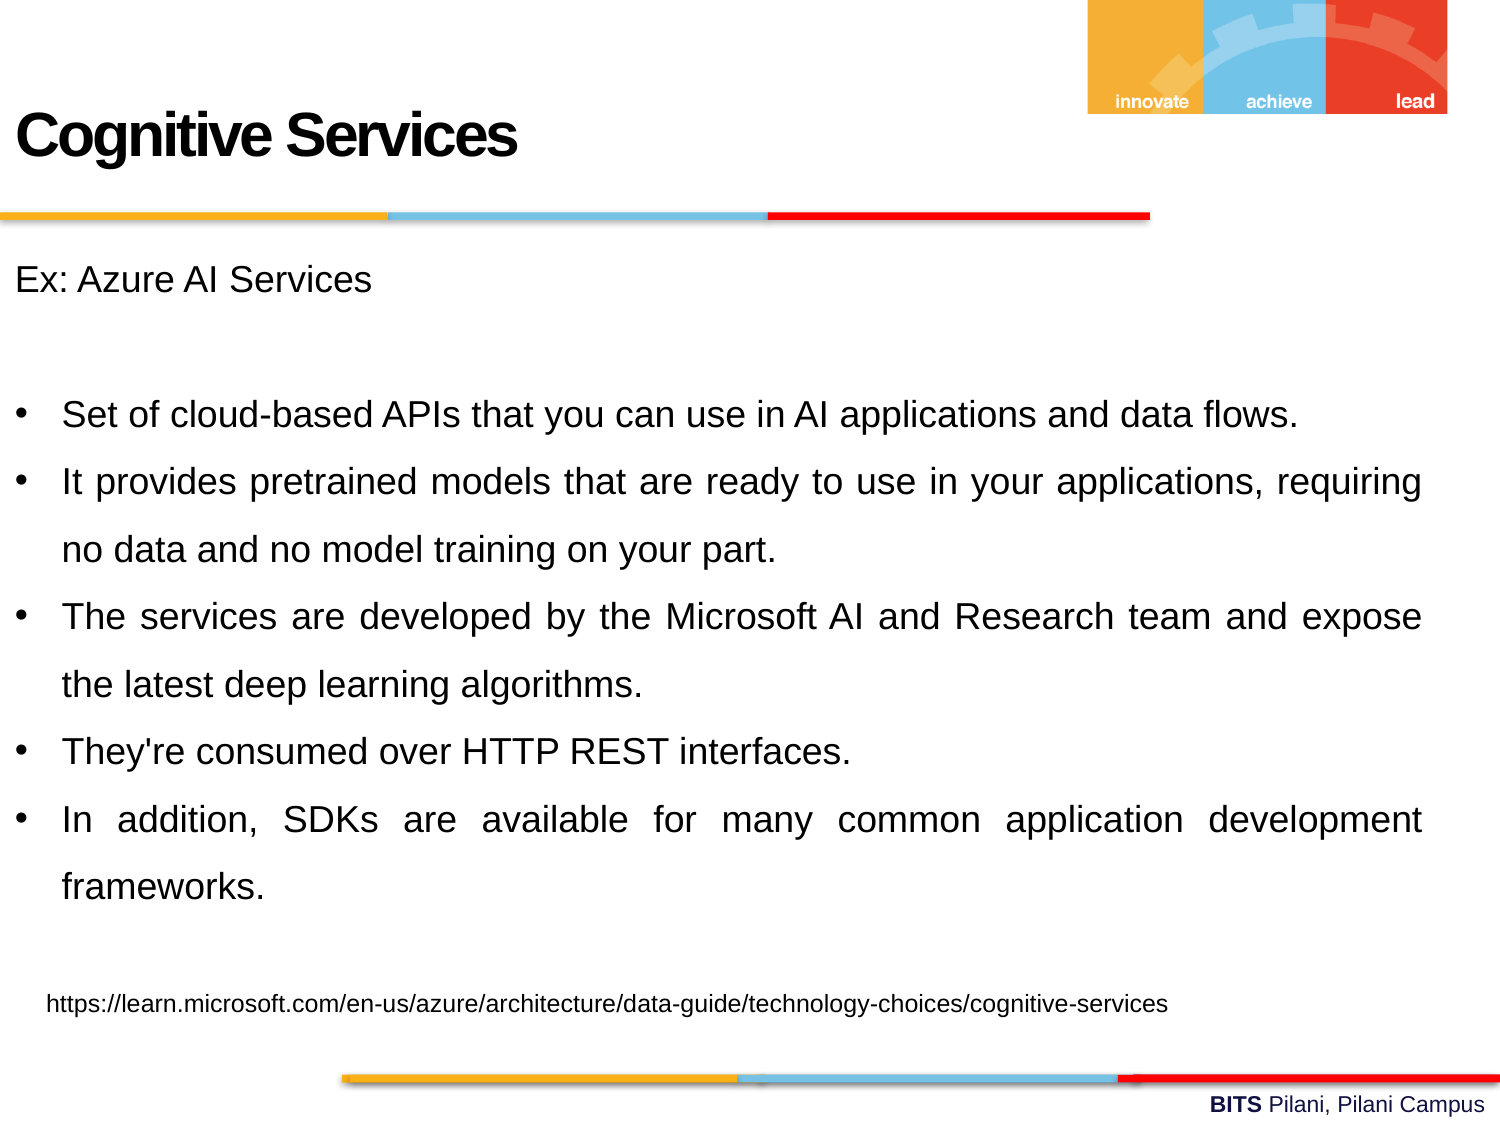

Cognitive Services
Ex: Azure AI Services

Set of cloud-based APIs that you can use in AI applications and data flows.
It provides pretrained models that are ready to use in your applications, requiring no data and no model training on your part.
The services are developed by the Microsoft AI and Research team and expose the latest deep learning algorithms.
They're consumed over HTTP REST interfaces.
In addition, SDKs are available for many common application development frameworks.
https://learn.microsoft.com/en-us/azure/architecture/data-guide/technology-choices/cognitive-services